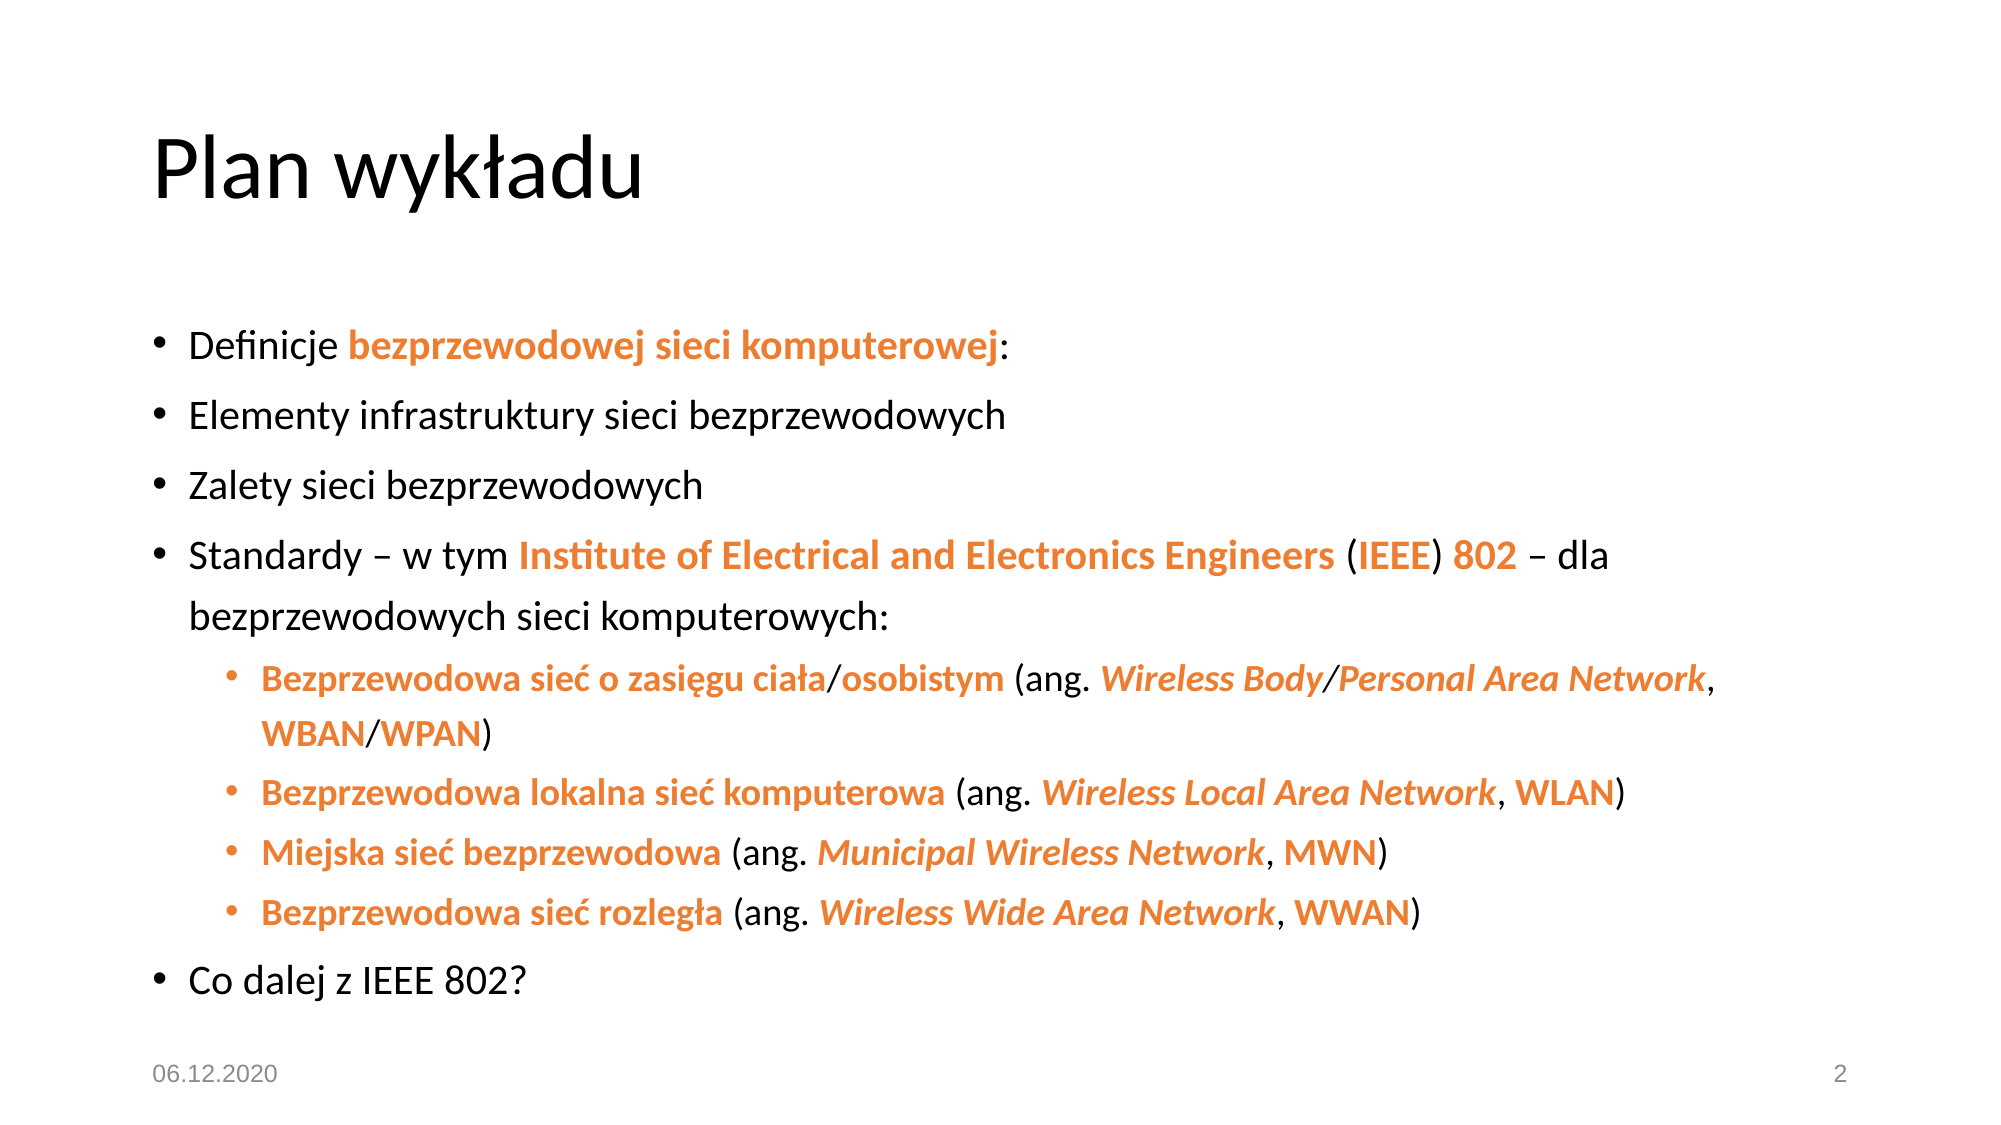

# Plan wykładu
Definicje bezprzewodowej sieci komputerowej:
Elementy infrastruktury sieci bezprzewodowych
Zalety sieci bezprzewodowych
Standardy – w tym Institute of Electrical and Electronics Engineers (IEEE) 802 – dla bezprzewodowych sieci komputerowych:
Bezprzewodowa sieć o zasięgu ciała/osobistym (ang. Wireless Body/Personal Area Network, WBAN/WPAN)
Bezprzewodowa lokalna sieć komputerowa (ang. Wireless Local Area Network, WLAN)
Miejska sieć bezprzewodowa (ang. Municipal Wireless Network, MWN)
Bezprzewodowa sieć rozległa (ang. Wireless Wide Area Network, WWAN)
Co dalej z IEEE 802?
06.12.2020
2